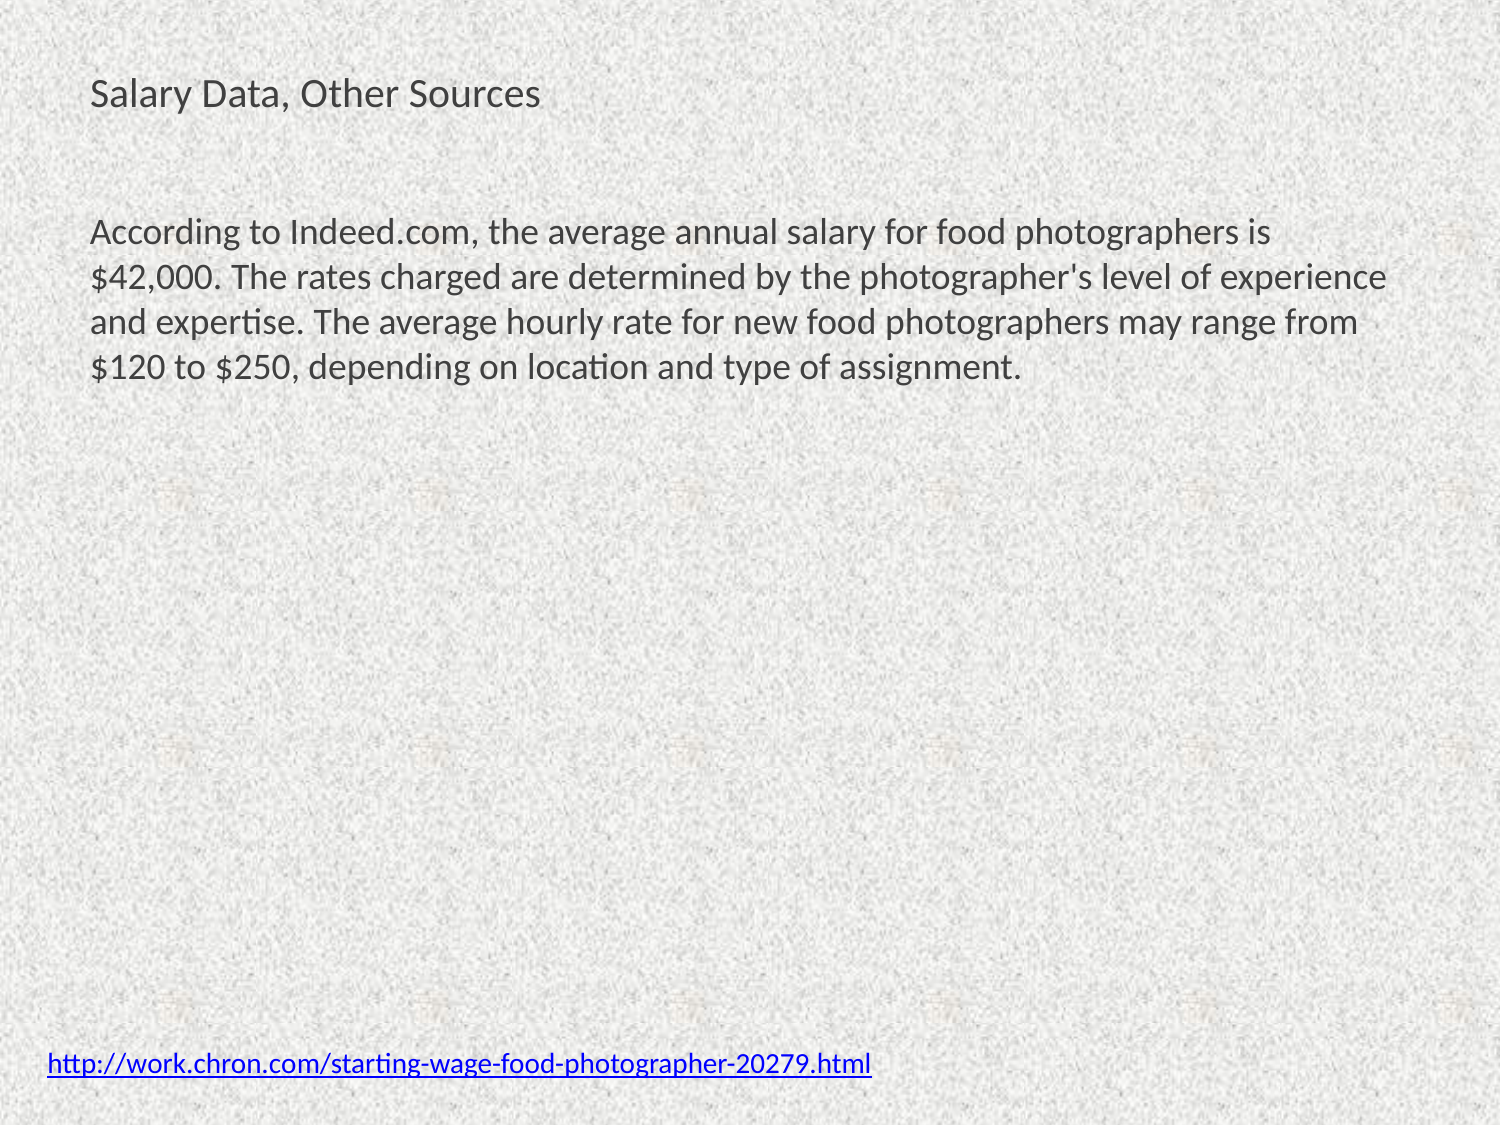

# Salary Data, Other Sources
According to Indeed.com, the average annual salary for food photographers is $42,000. The rates charged are determined by the photographer's level of experience and expertise. The average hourly rate for new food photographers may range from $120 to $250, depending on location and type of assignment.
http://work.chron.com/starting-wage-food-photographer-20279.html